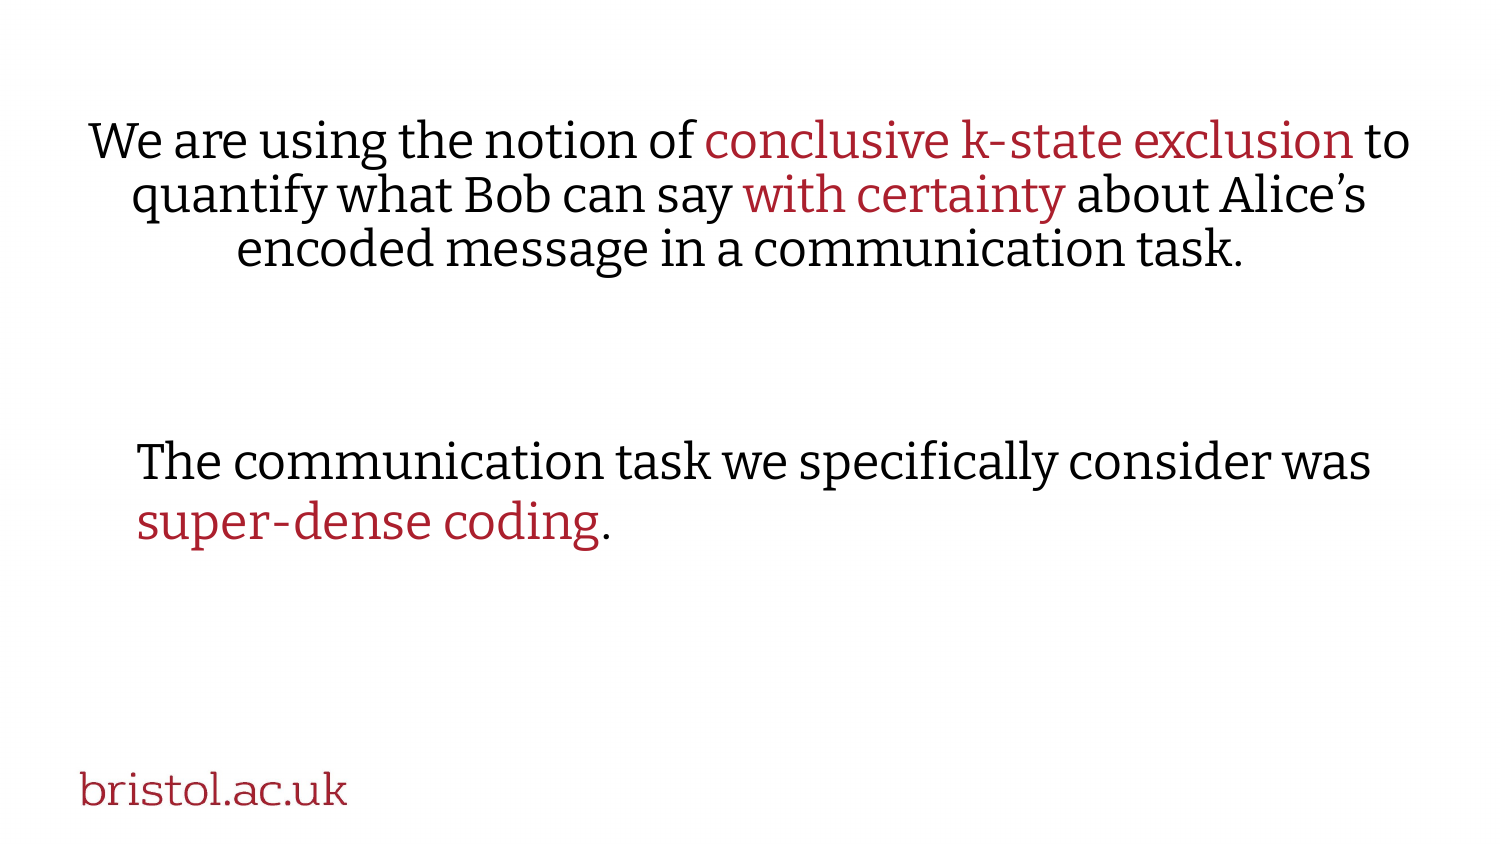

We are using the notion of conclusive k-state exclusion to quantify what Bob can say with certainty about Alice’s encoded message in a communication task.

The communication task we specifically consider was super-dense coding.